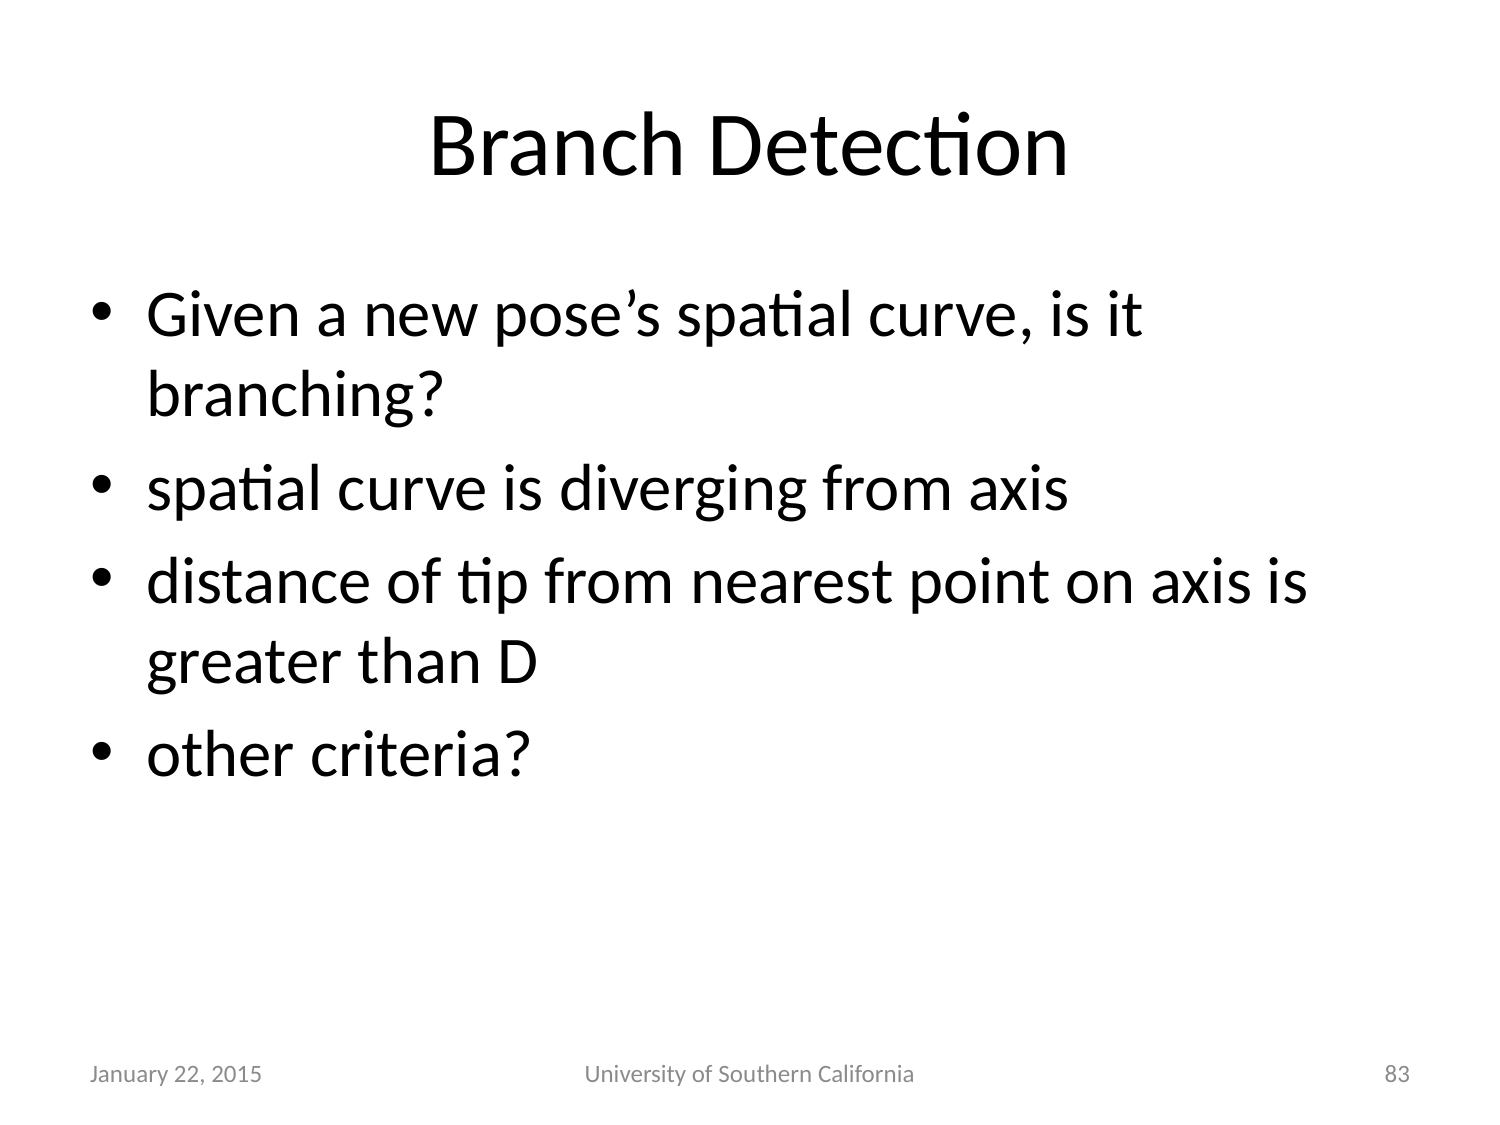

# Branch Detection
Given a new pose’s spatial curve, is it branching?
spatial curve is diverging from axis
distance of tip from nearest point on axis is greater than D
other criteria?
January 22, 2015
University of Southern California
83